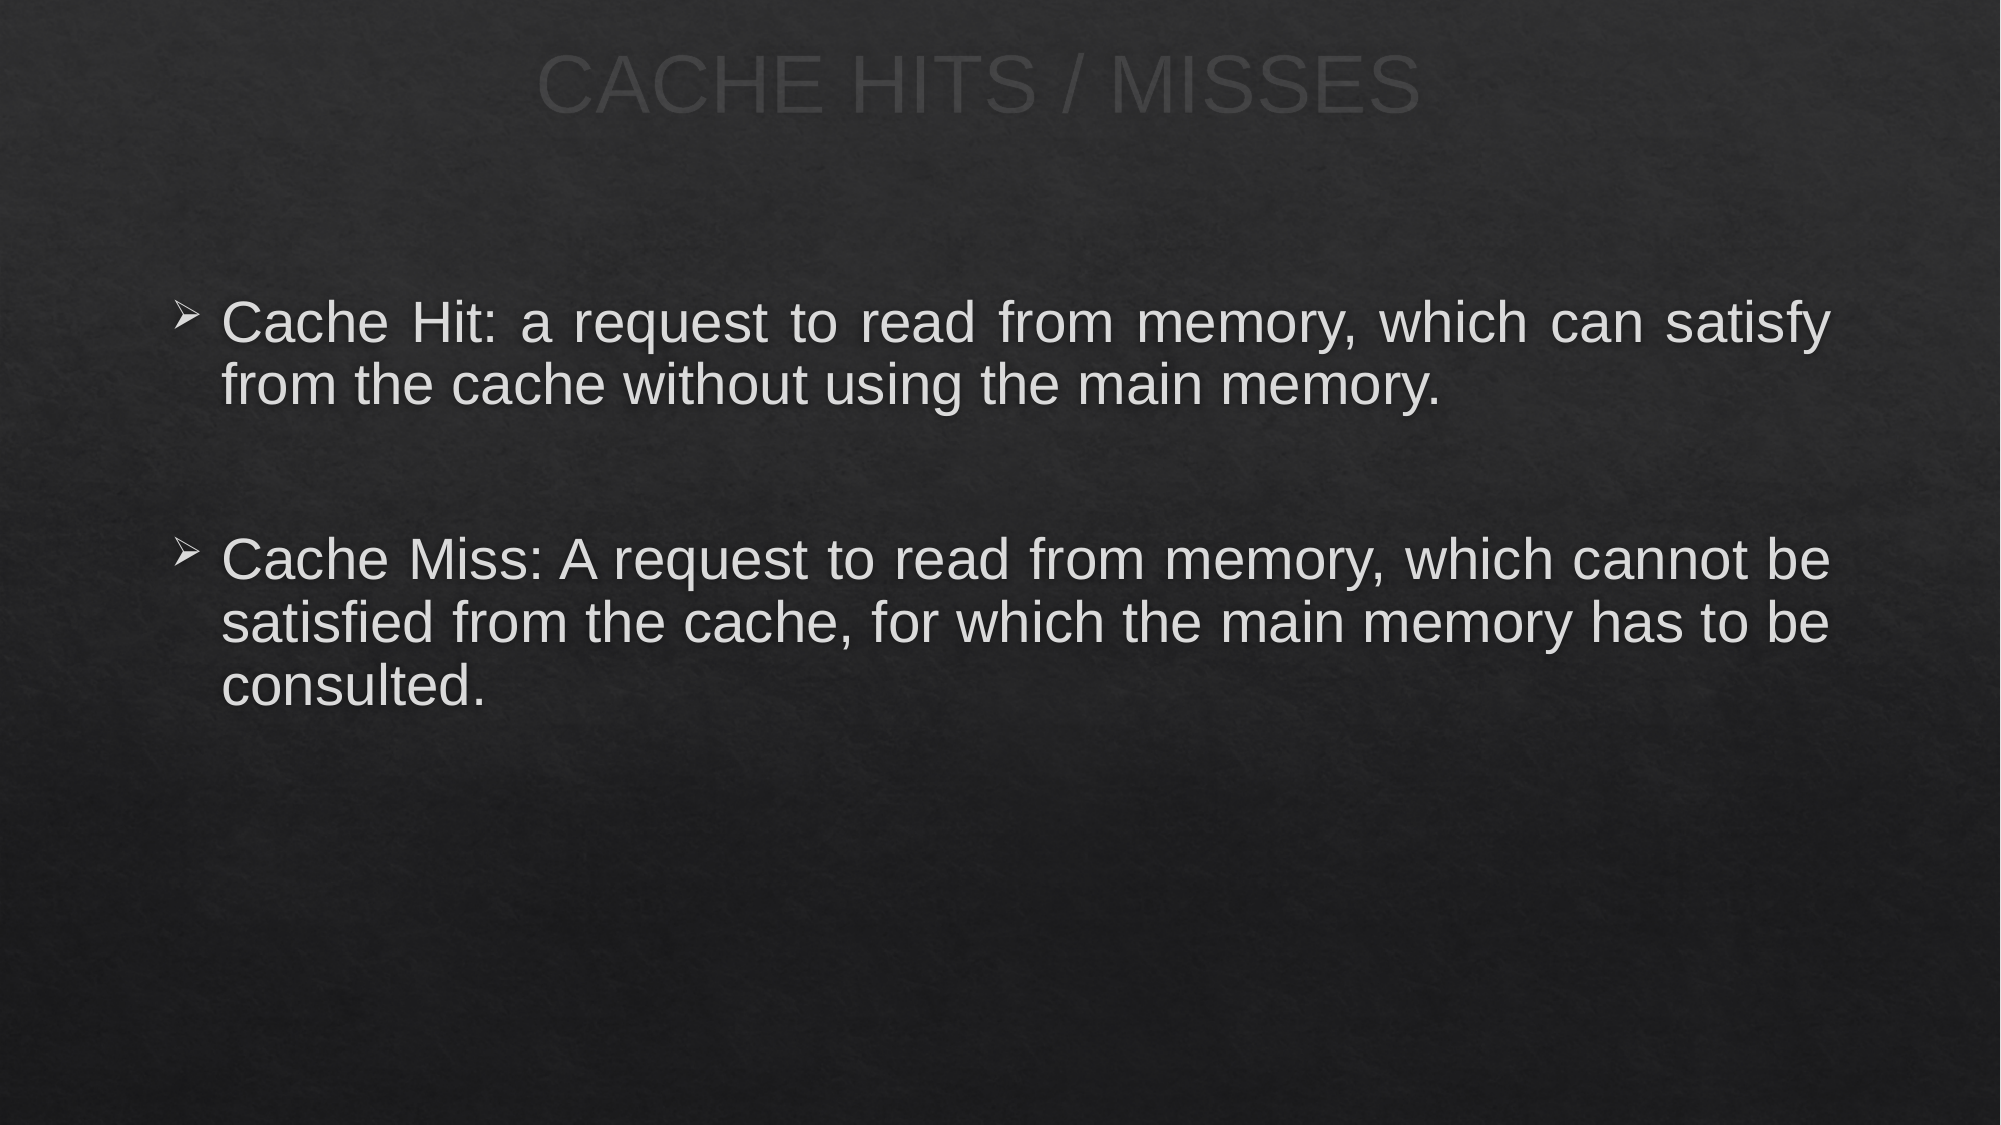

# CACHE HITS / MISSES
Cache Hit: a request to read from memory, which can satisfy from the cache without using the main memory.

Cache Miss: A request to read from memory, which cannot be satisfied from the cache, for which the main memory has to be consulted.